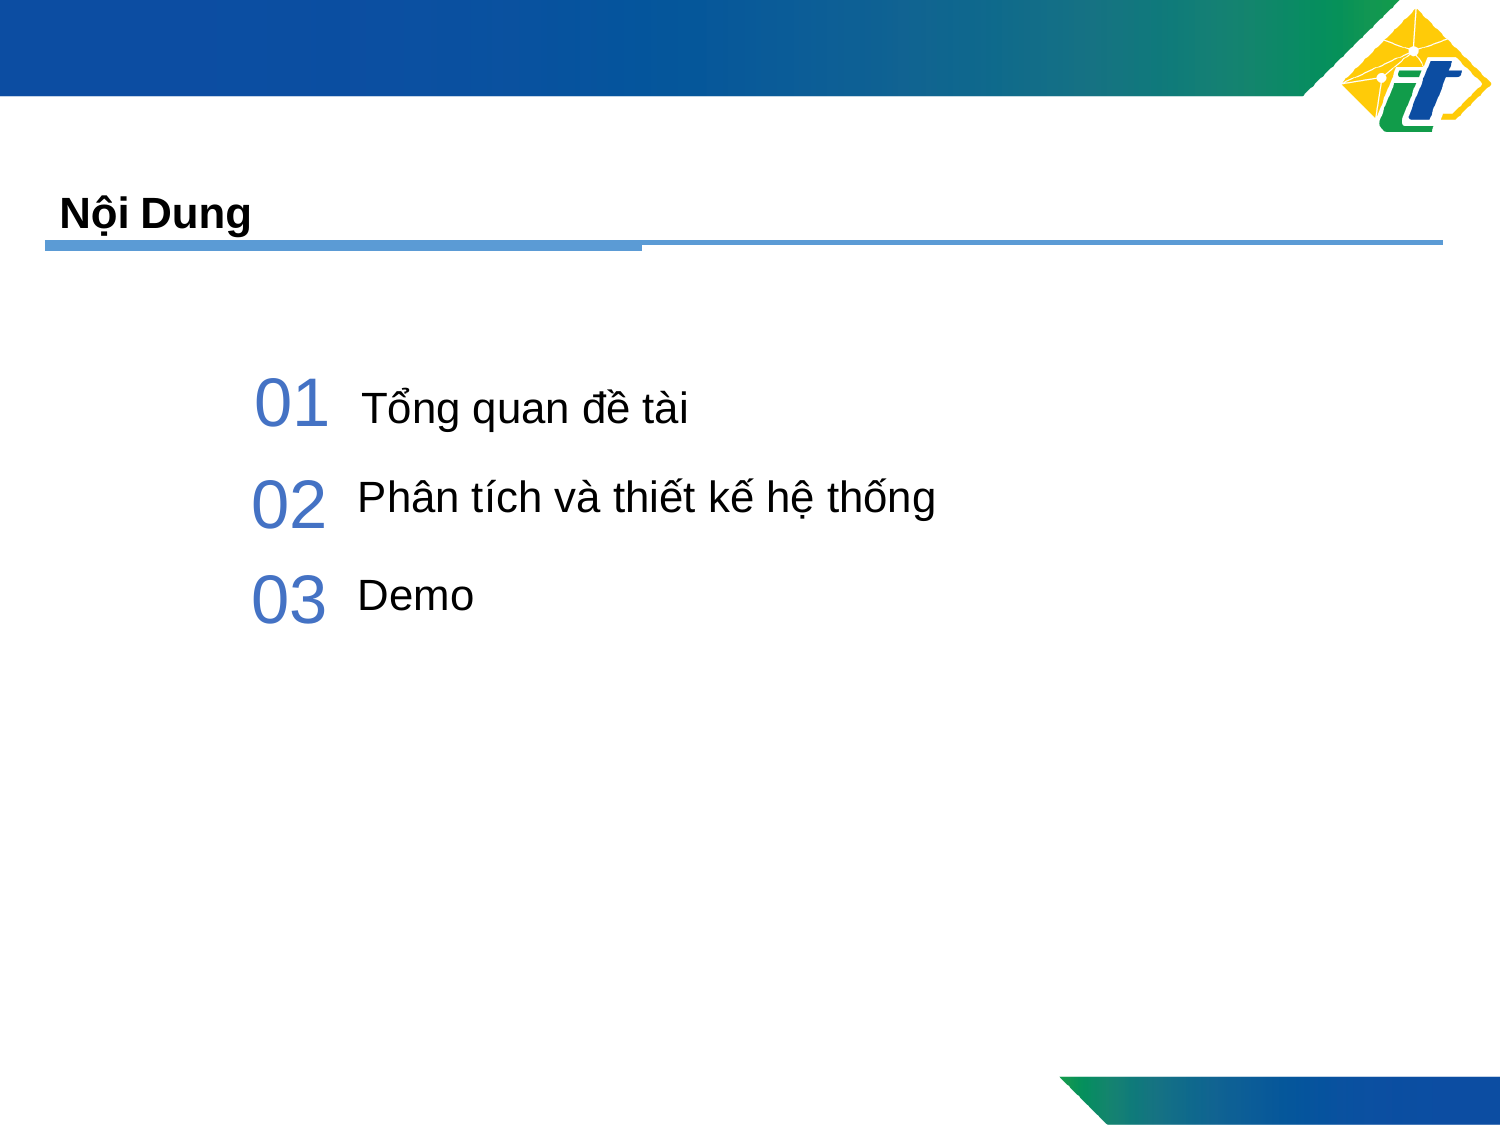

Nội Dung
Tổng quan đề tài
01
Phân tích và thiết kế hệ thống
02

Demo
03